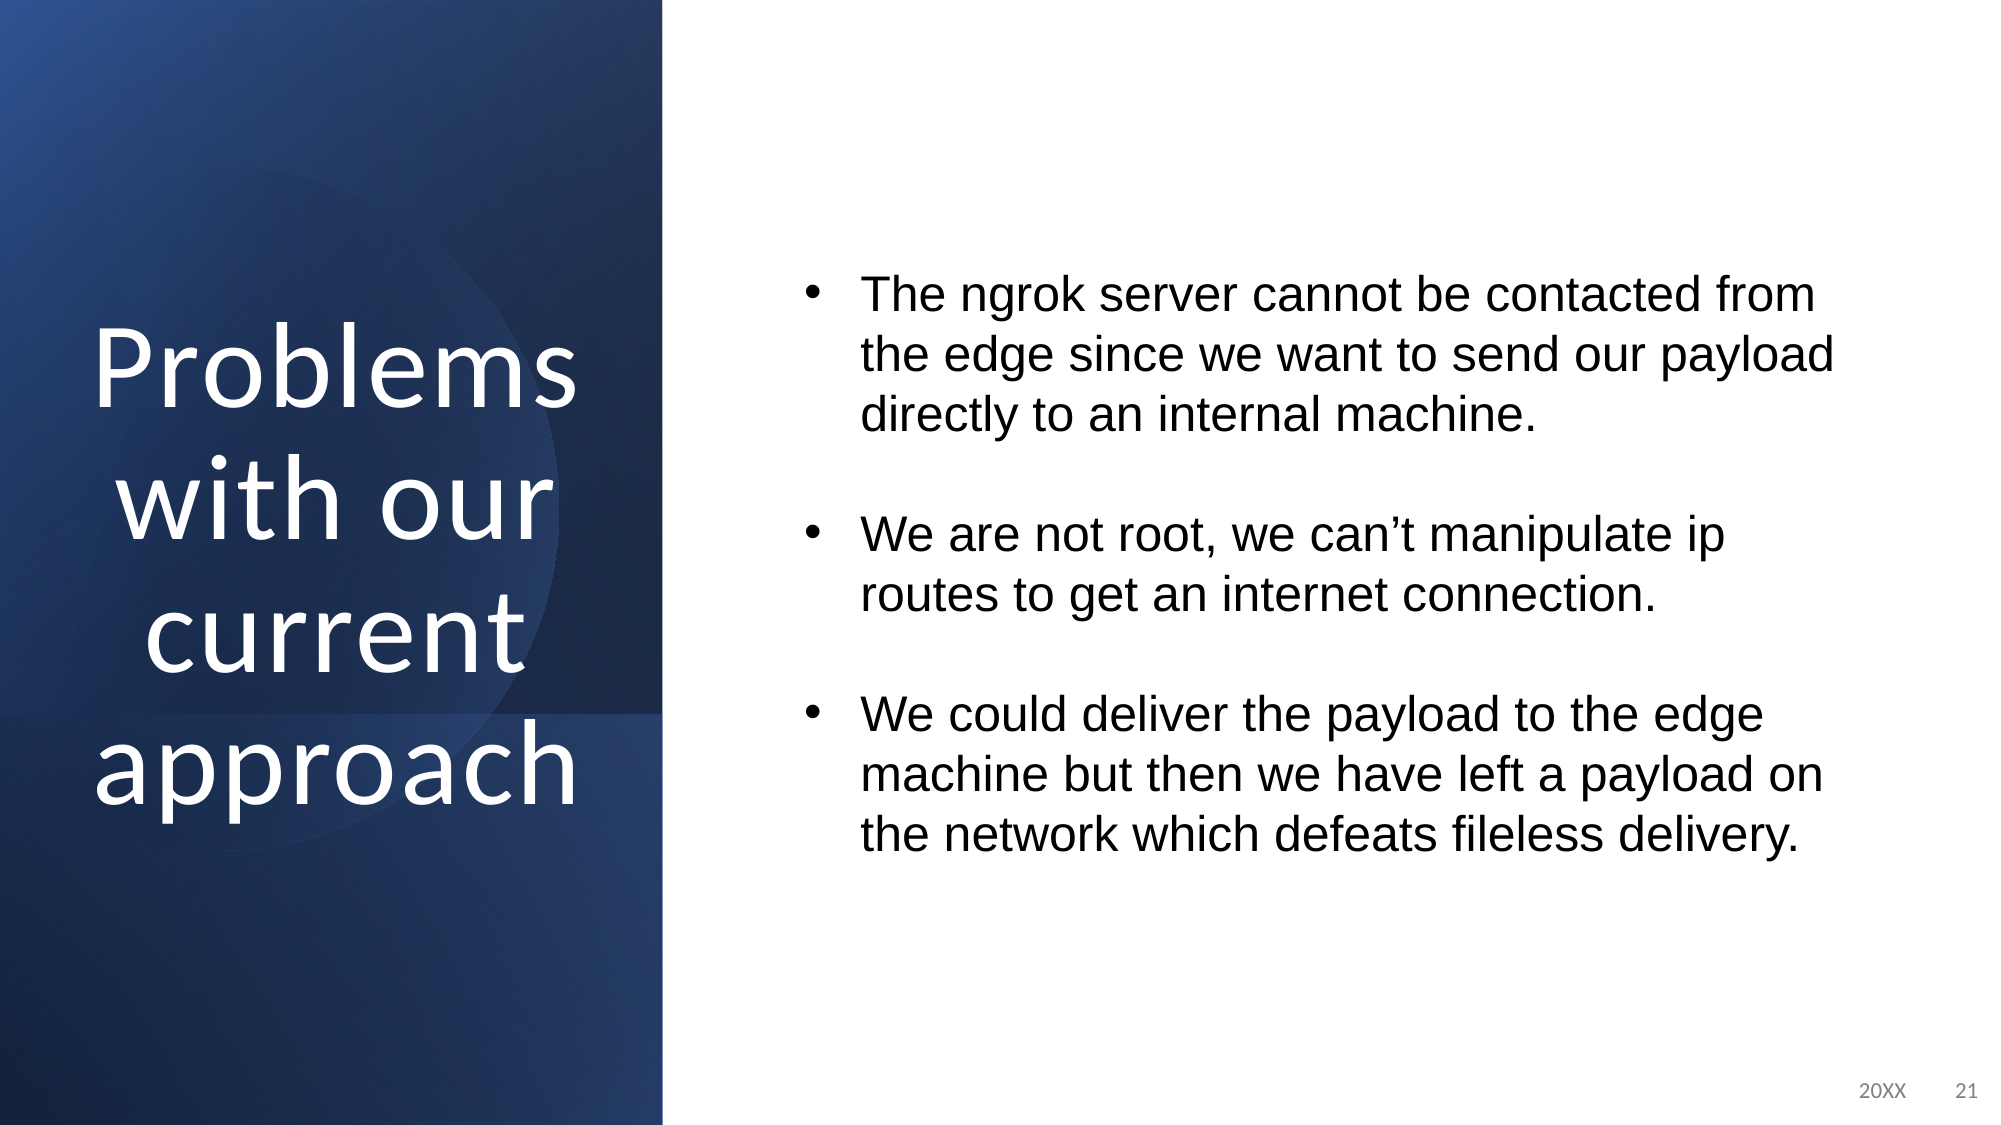

The ngrok server cannot be contacted from the edge since we want to send our payload directly to an internal machine.

We are not root, we can’t manipulate ip routes to get an internet connection.

We could deliver the payload to the edge machine but then we have left a payload on the network which defeats fileless delivery.

# Problems with our current approach

20XX
21